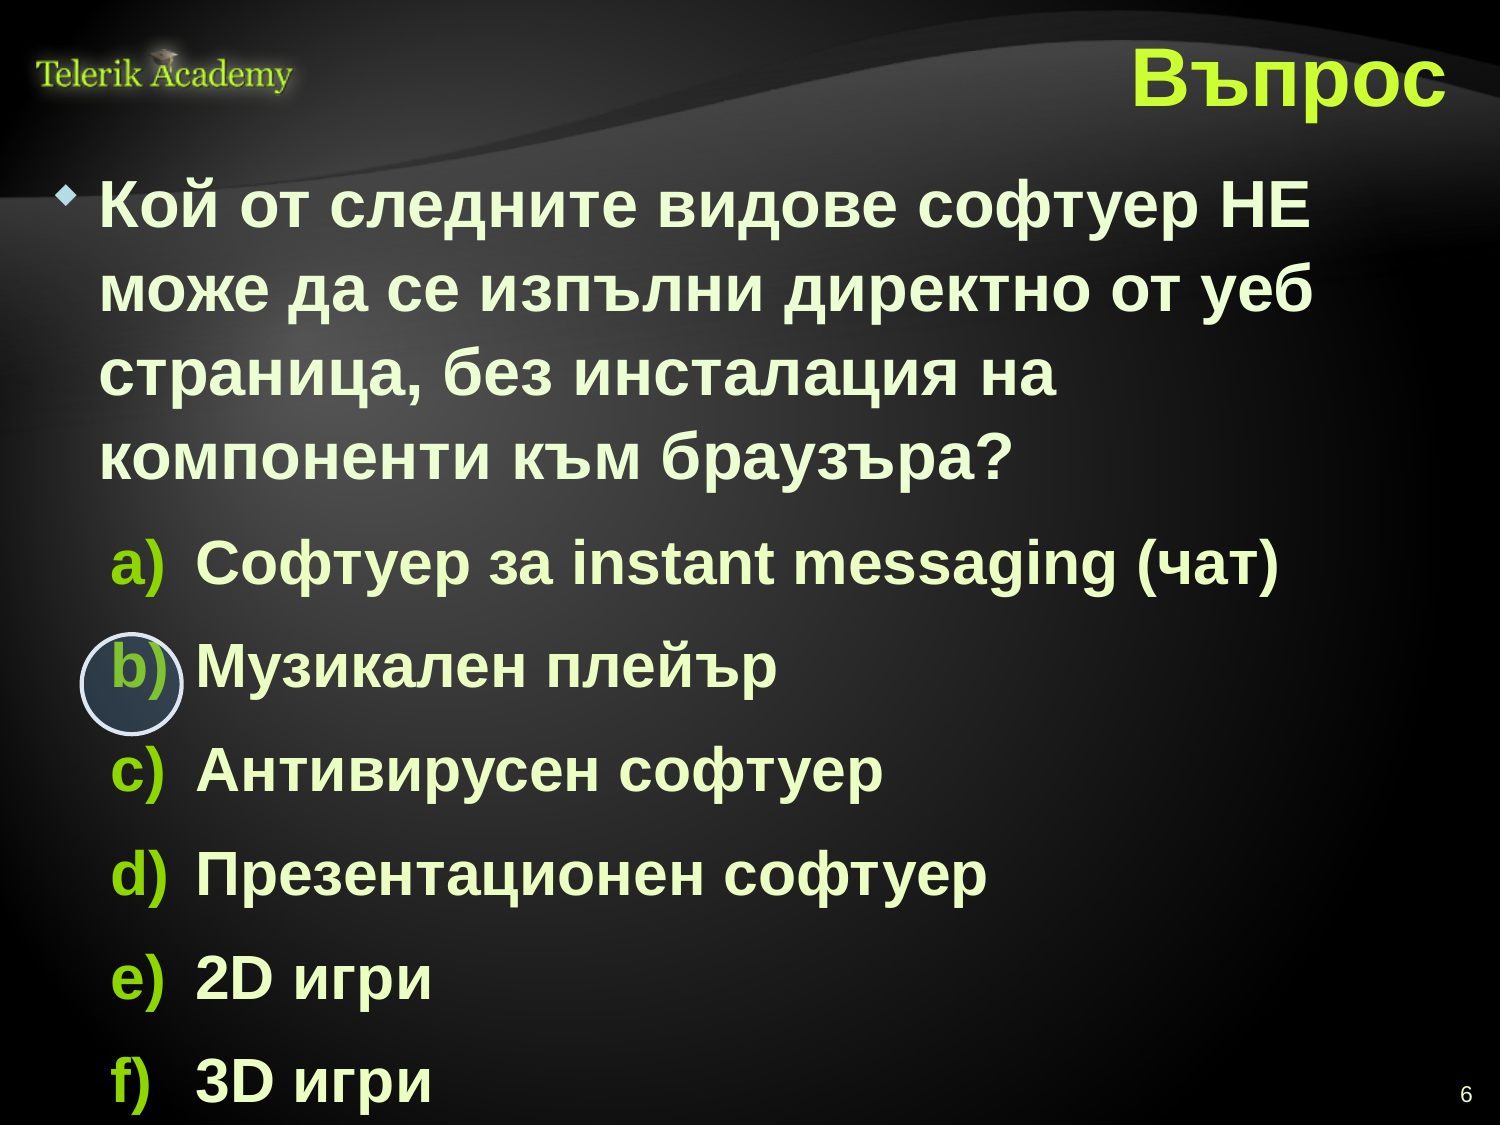

# Въпрос
Кой от следните видове софтуер НЕ може да се изпълни директно от уеб страница, без инсталация на компоненти към браузъра?
Софтуер за instant messaging (чат)
Музикален плейър
Антивирусен софтуер
Презентационен софтуер
2D игри
3D игри

6